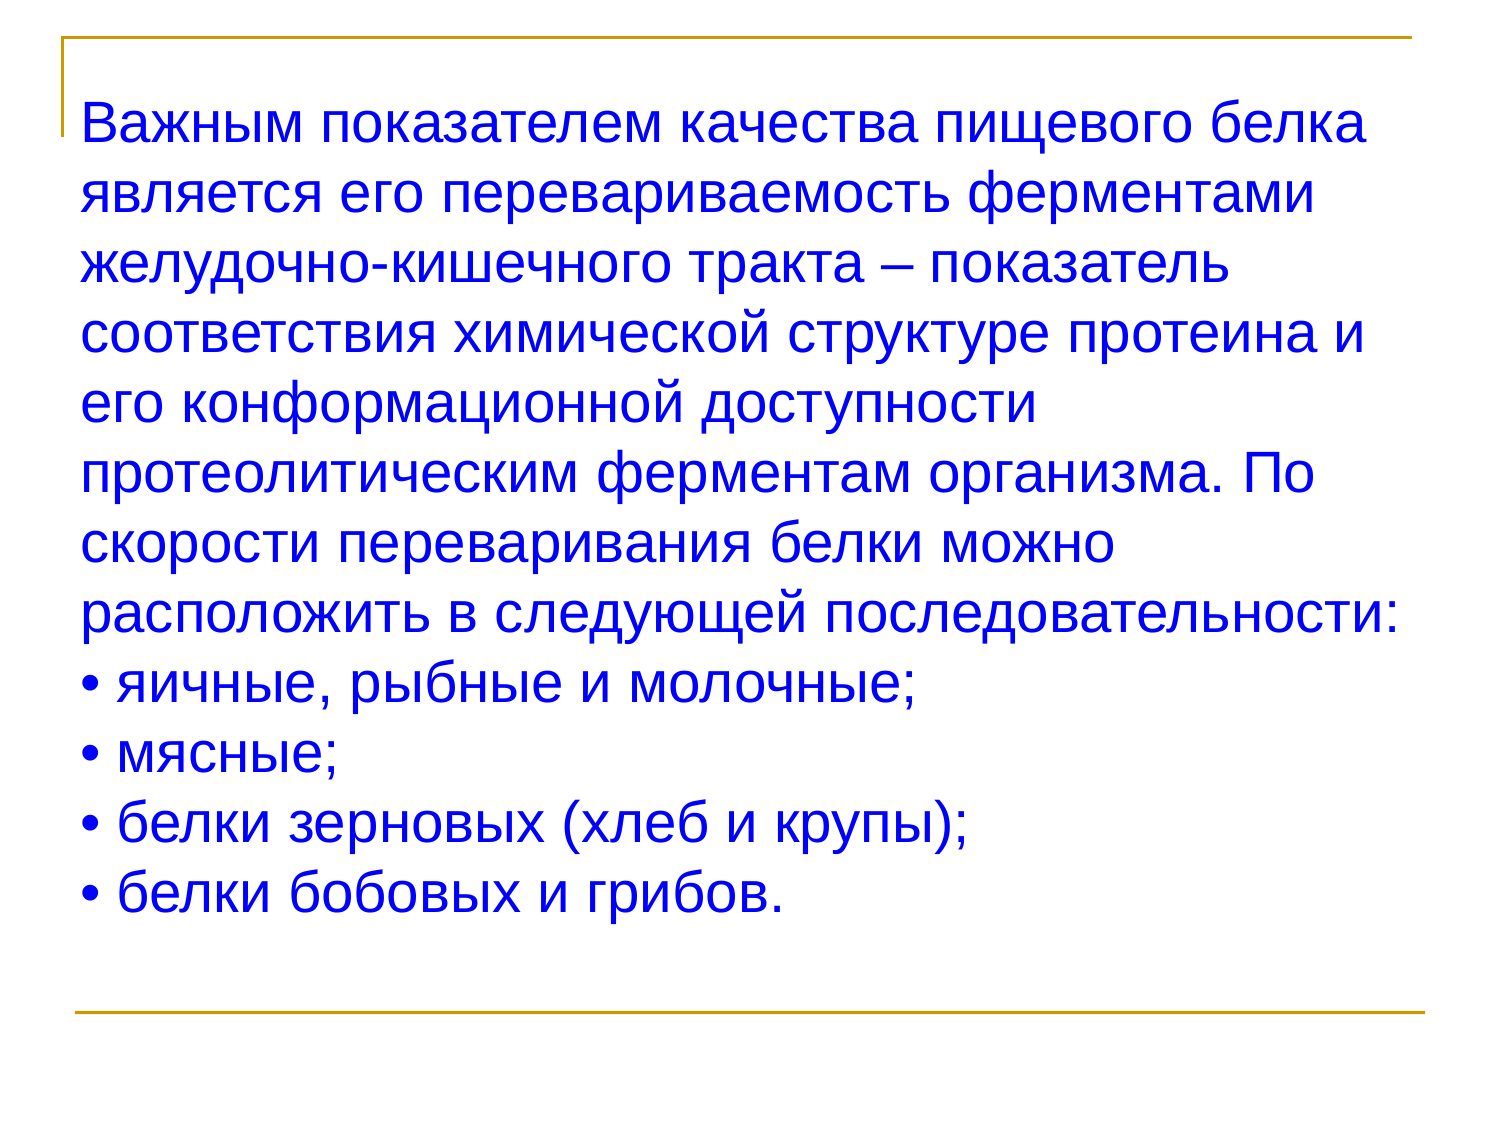

Важным показателем качества пищевого белка является его перевариваемость ферментами желудочно-кишечного тракта – показатель соответствия химической структуре протеина и его конформационной доступности протеолитическим ферментам организма. По скорости переваривания белки можно расположить в следующей последовательности:
• яичные, рыбные и молочные;
• мясные;
• белки зерновых (хлеб и крупы);
• белки бобовых и грибов.